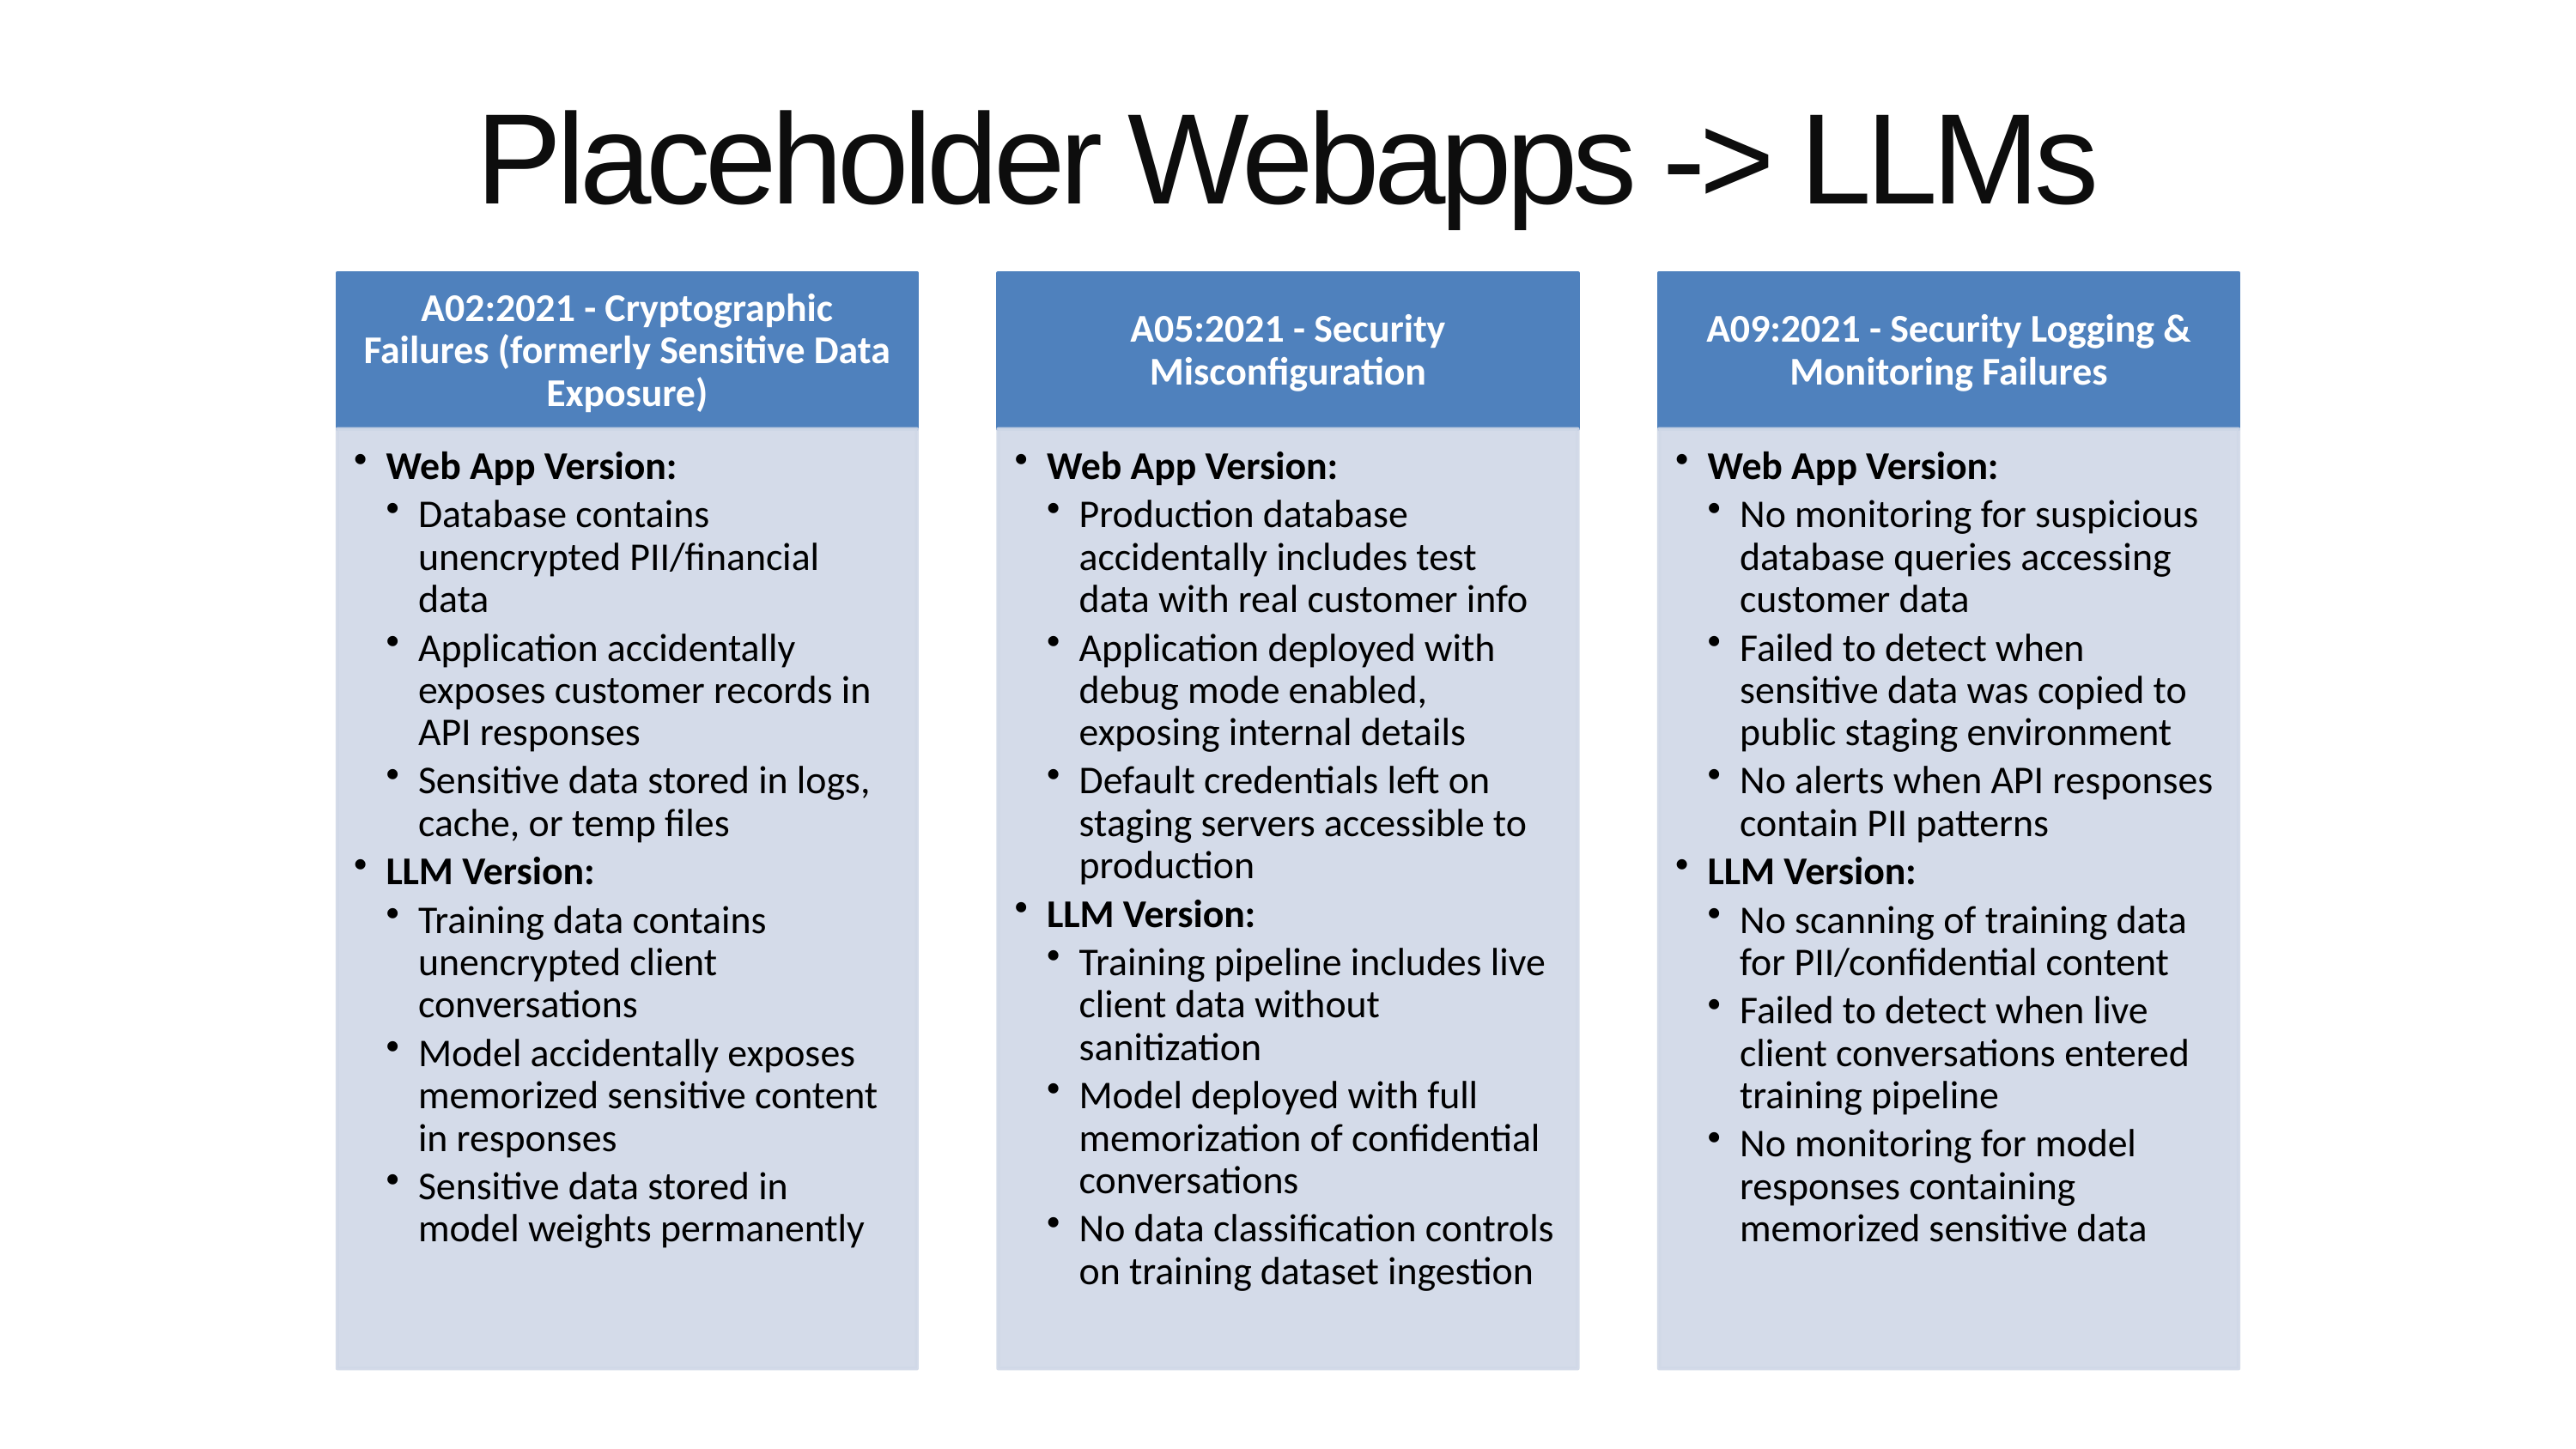

Placeholder Webapps -> LLMs
A02:2021 - Cryptographic Failures (formerly Sensitive Data Exposure)
Web App Version:
Database contains unencrypted PII/financial data
Application accidentally exposes customer records in API responses
Sensitive data stored in logs, cache, or temp files
LLM Version:
Training data contains unencrypted client conversations
Model accidentally exposes memorized sensitive content in responses
Sensitive data stored in model weights permanently
A05:2021 - Security Misconfiguration
Web App Version:
Production database accidentally includes test data with real customer info
Application deployed with debug mode enabled, exposing internal details
Default credentials left on staging servers accessible to production
LLM Version:
Training pipeline includes live client data without sanitization
Model deployed with full memorization of confidential conversations
No data classification controls on training dataset ingestion
A09:2021 - Security Logging & Monitoring Failures
Web App Version:
No monitoring for suspicious database queries accessing customer data
Failed to detect when sensitive data was copied to public staging environment
No alerts when API responses contain PII patterns
LLM Version:
No scanning of training data for PII/confidential content
Failed to detect when live client conversations entered training pipeline
No monitoring for model responses containing memorized sensitive data